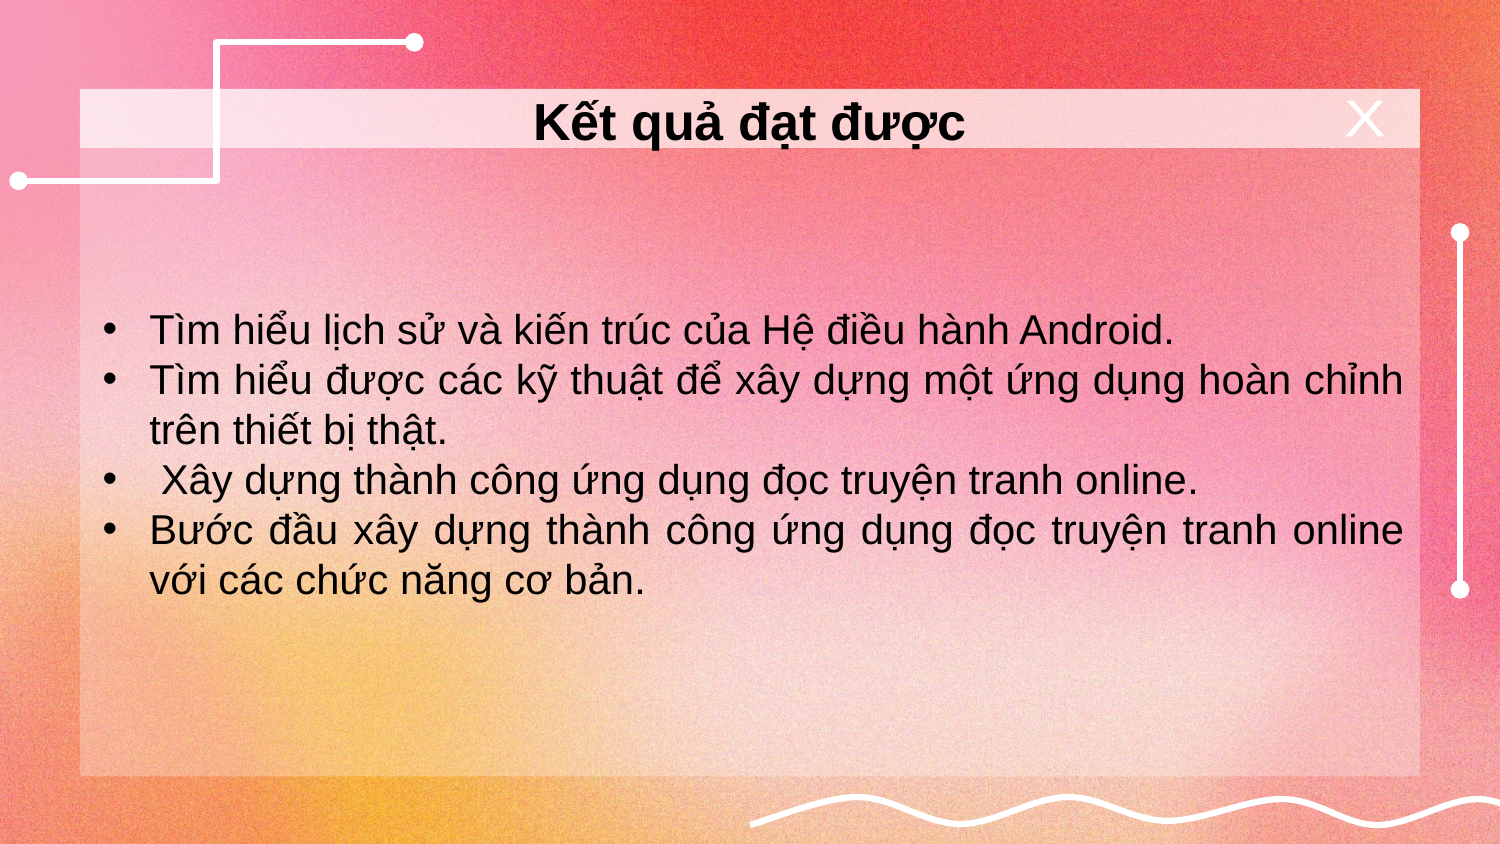

# Kết quả đạt được

X

Tìm hiểu lịch sử và kiến trúc của Hệ điều hành Android.
Tìm hiểu được các kỹ thuật để xây dựng một ứng dụng hoàn chỉnh trên thiết bị thật.
 Xây dựng thành công ứng dụng đọc truyện tranh online.
Bước đầu xây dựng thành công ứng dụng đọc truyện tranh online với các chức năng cơ bản.